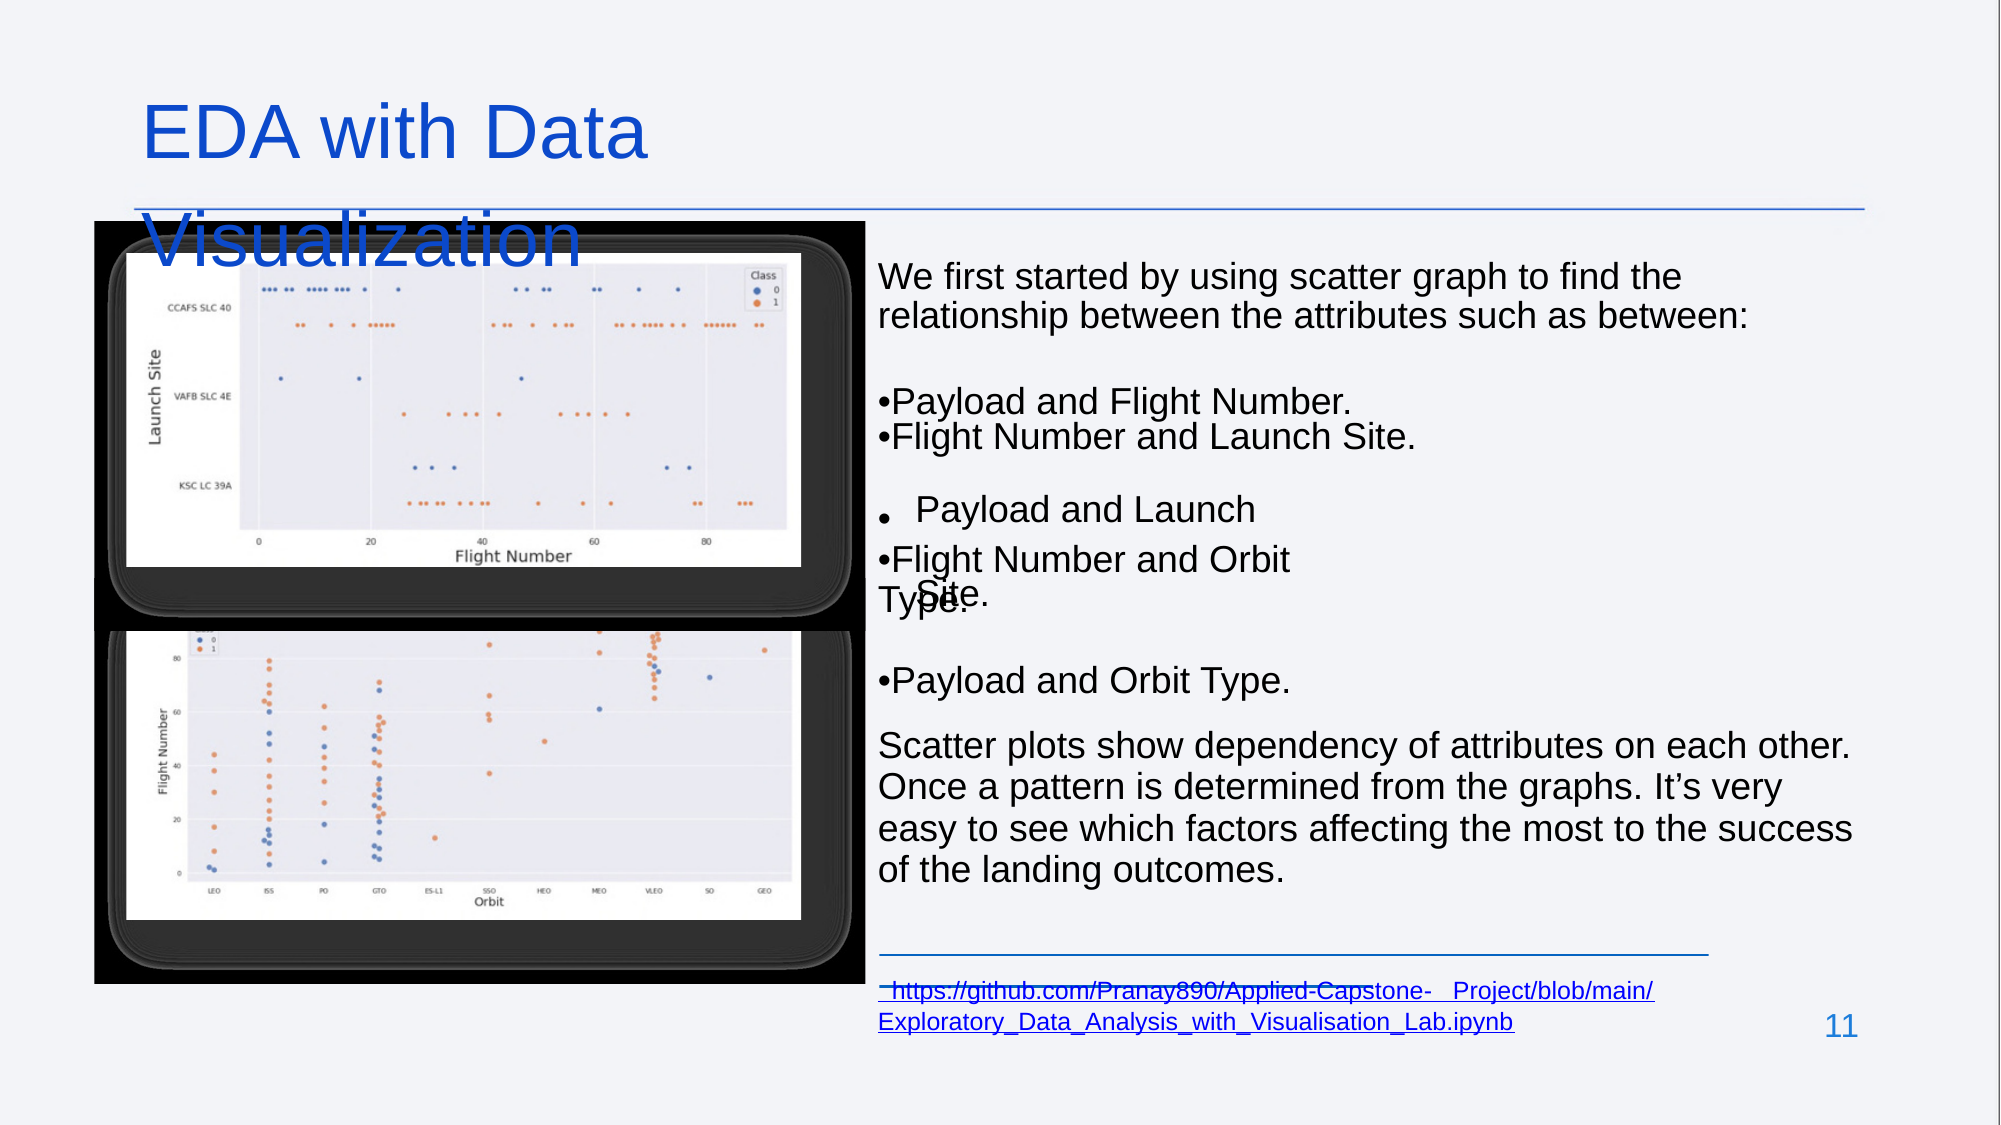

EDA with Data Visualization

We first started by using scatter graph to find the relationship between the attributes such as between:
•Payload and Flight Number.
•Flight Number and Launch Site.
Payload and Launch Site.
•
•Flight Number and Orbit Type.
•Payload and Orbit Type.

Scatter plots show dependency of attributes on each other. Once a pattern is determined from the graphs. It’s very easy to see which factors affecting the most to the success of the landing outcomes.
  https://github.com/Pranay890/Applied-Capstone-   Project/blob/main/Exploratory_Data_Analysis_with_Visualisation_Lab.ipynb

11